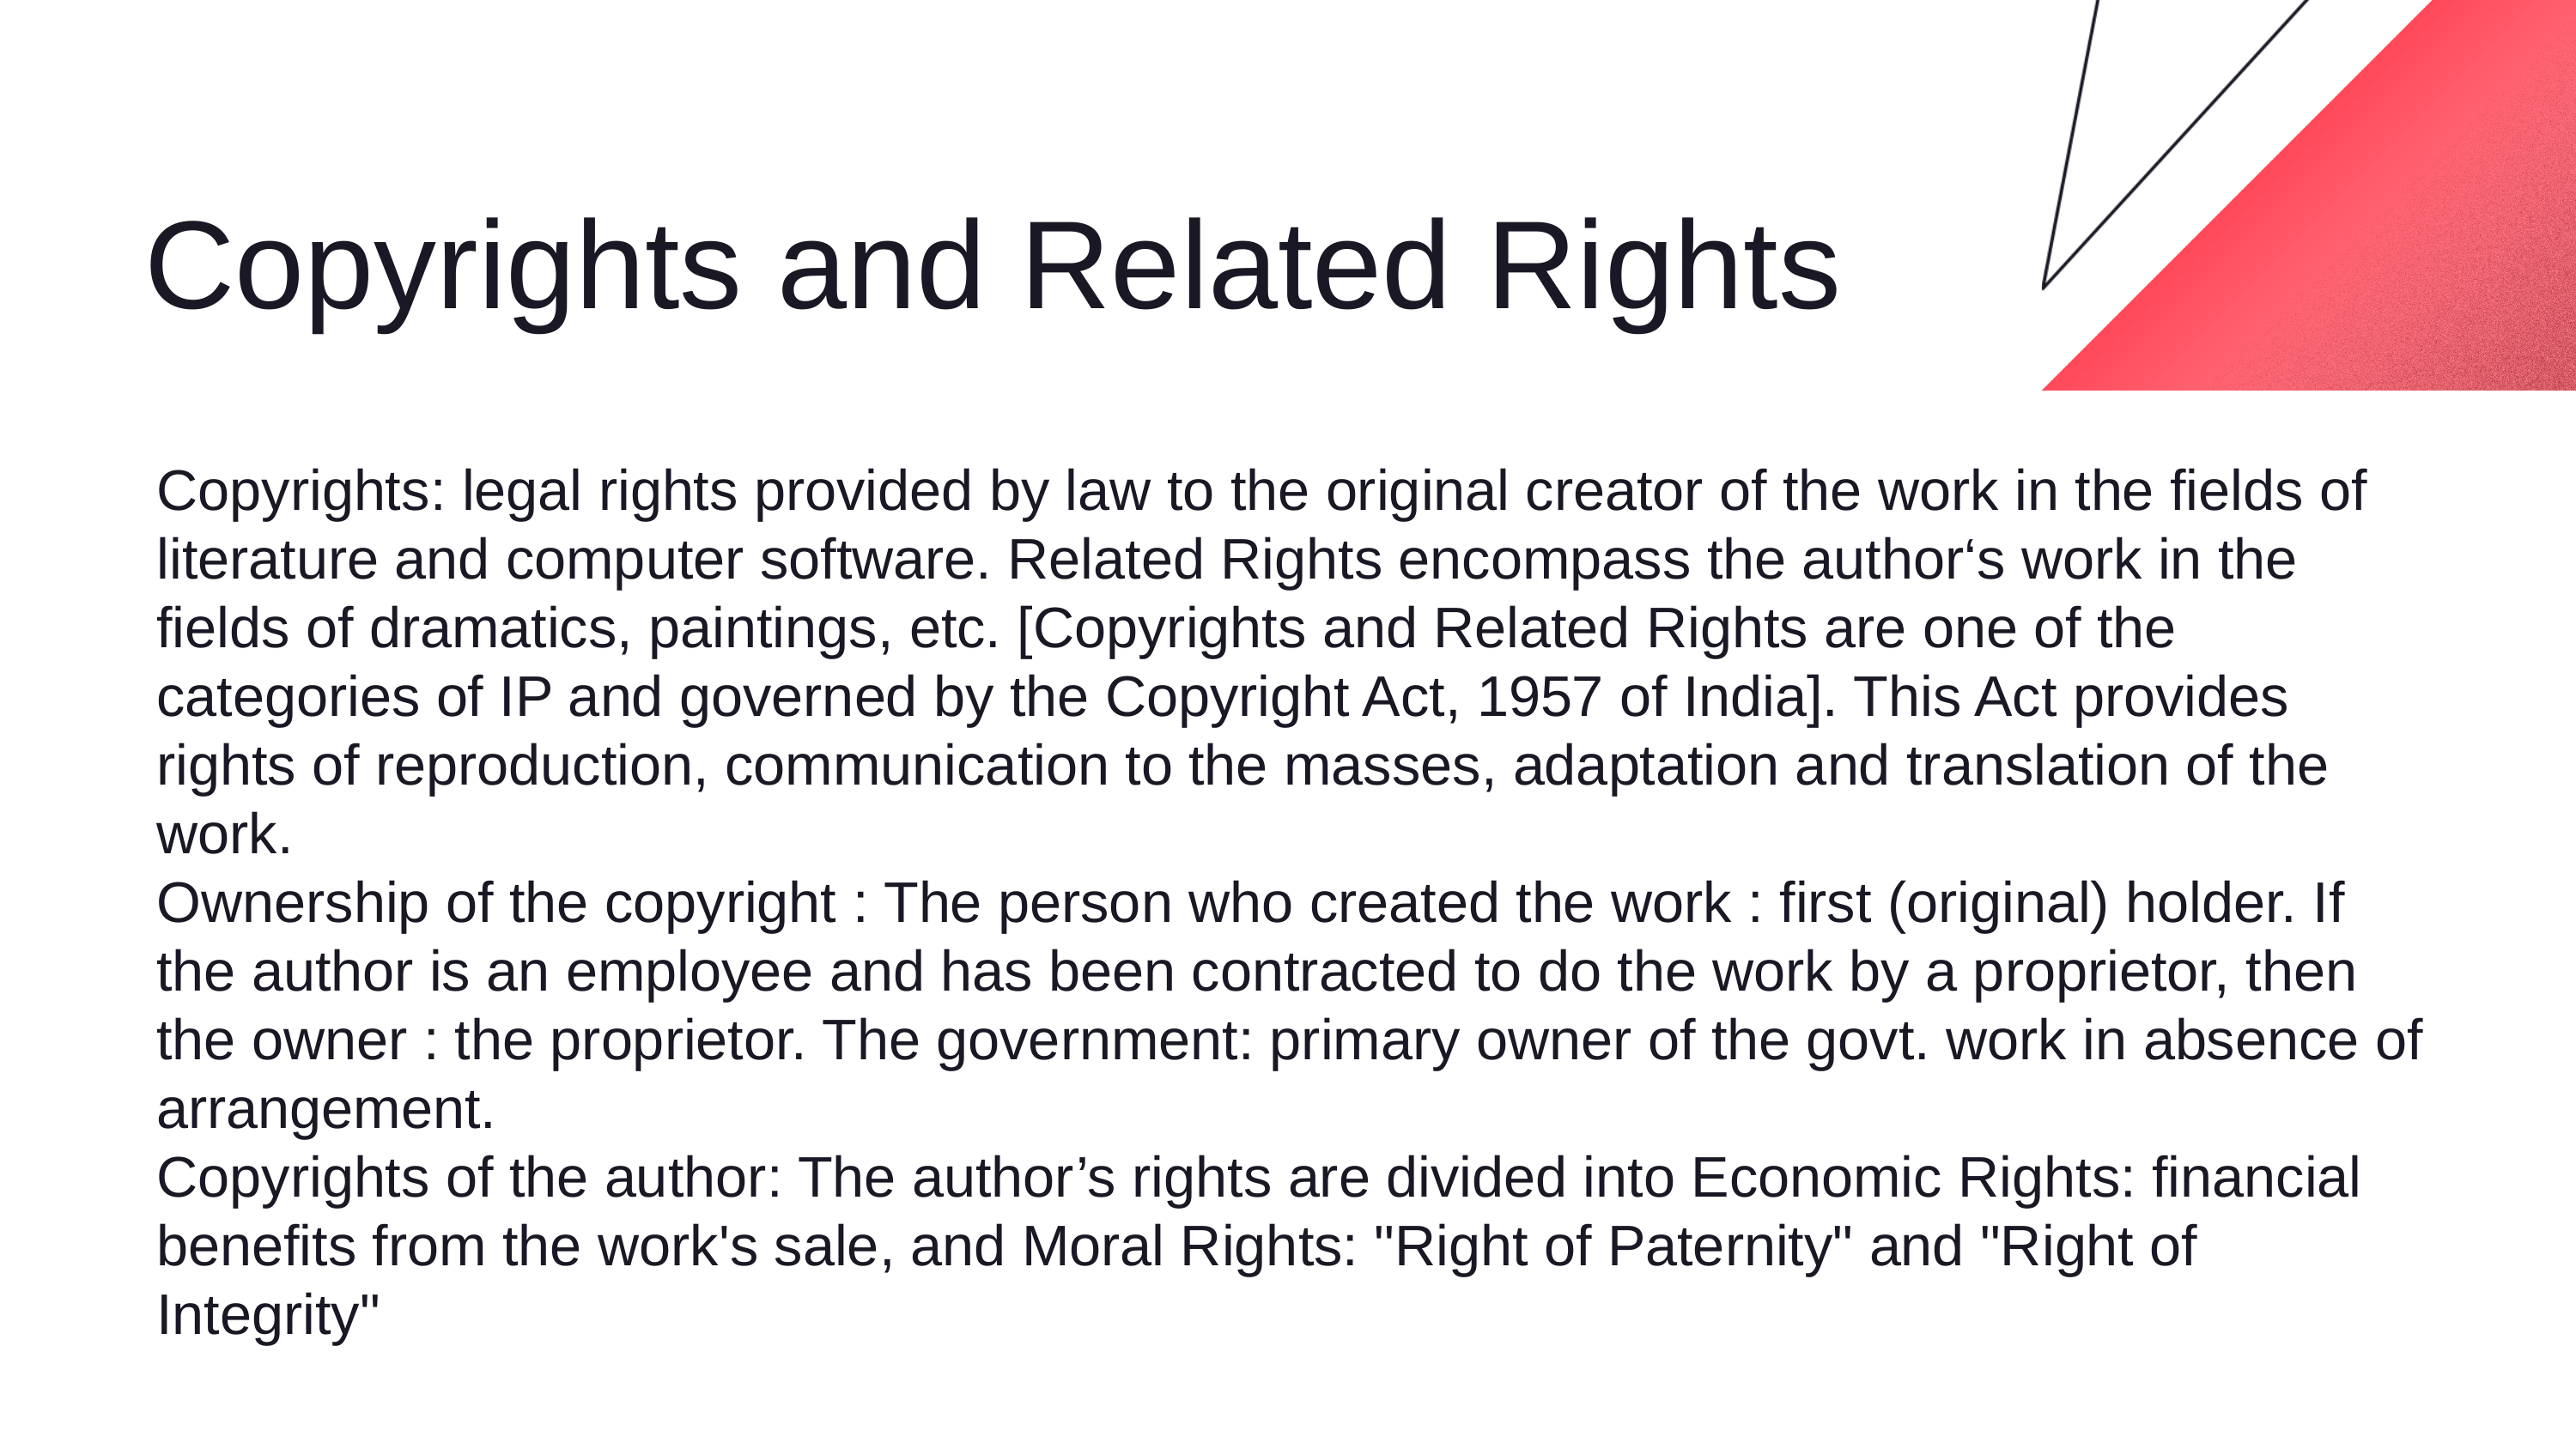

Copyrights and Related Rights
Copyrights: legal rights provided by law to the original creator of the work in the fields of literature and computer software. Related Rights encompass the author‘s work in the fields of dramatics, paintings, etc. [Copyrights and Related Rights are one of the categories of IP and governed by the Copyright Act, 1957 of India]. This Act provides rights of reproduction, communication to the masses, adaptation and translation of the work.
Ownership of the copyright : The person who created the work : first (original) holder. If the author is an employee and has been contracted to do the work by a proprietor, then the owner : the proprietor. The government: primary owner of the govt. work in absence of arrangement.
Copyrights of the author: The author’s rights are divided into Economic Rights: financial benefits from the work's sale, and Moral Rights: "Right of Paternity" and "Right of Integrity"